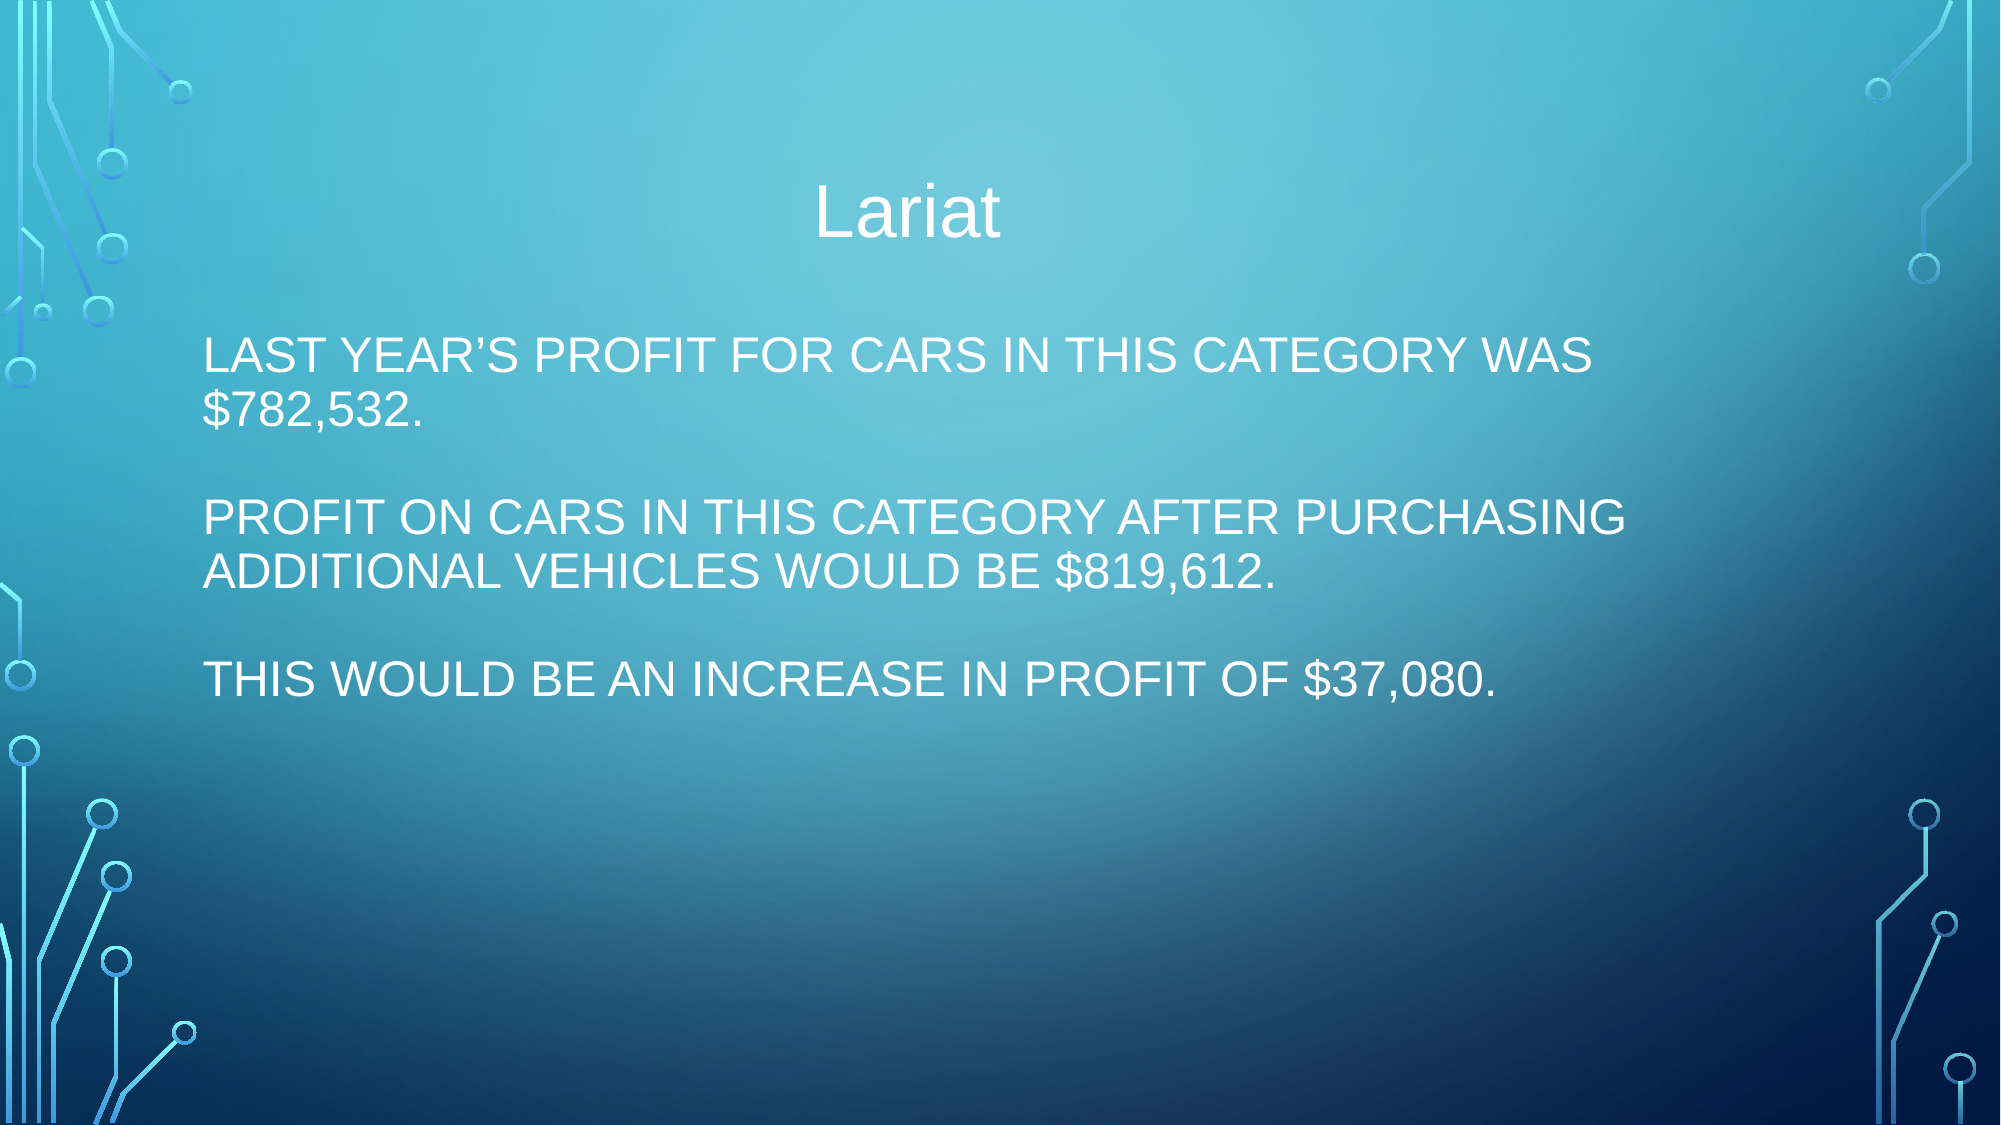

Lariat
# Last year’s profit for cars in this category was $782,532. Profit on cars in this category after purchasing additional vehicles would be $819,612. This would be an increase in profit of $37,080.